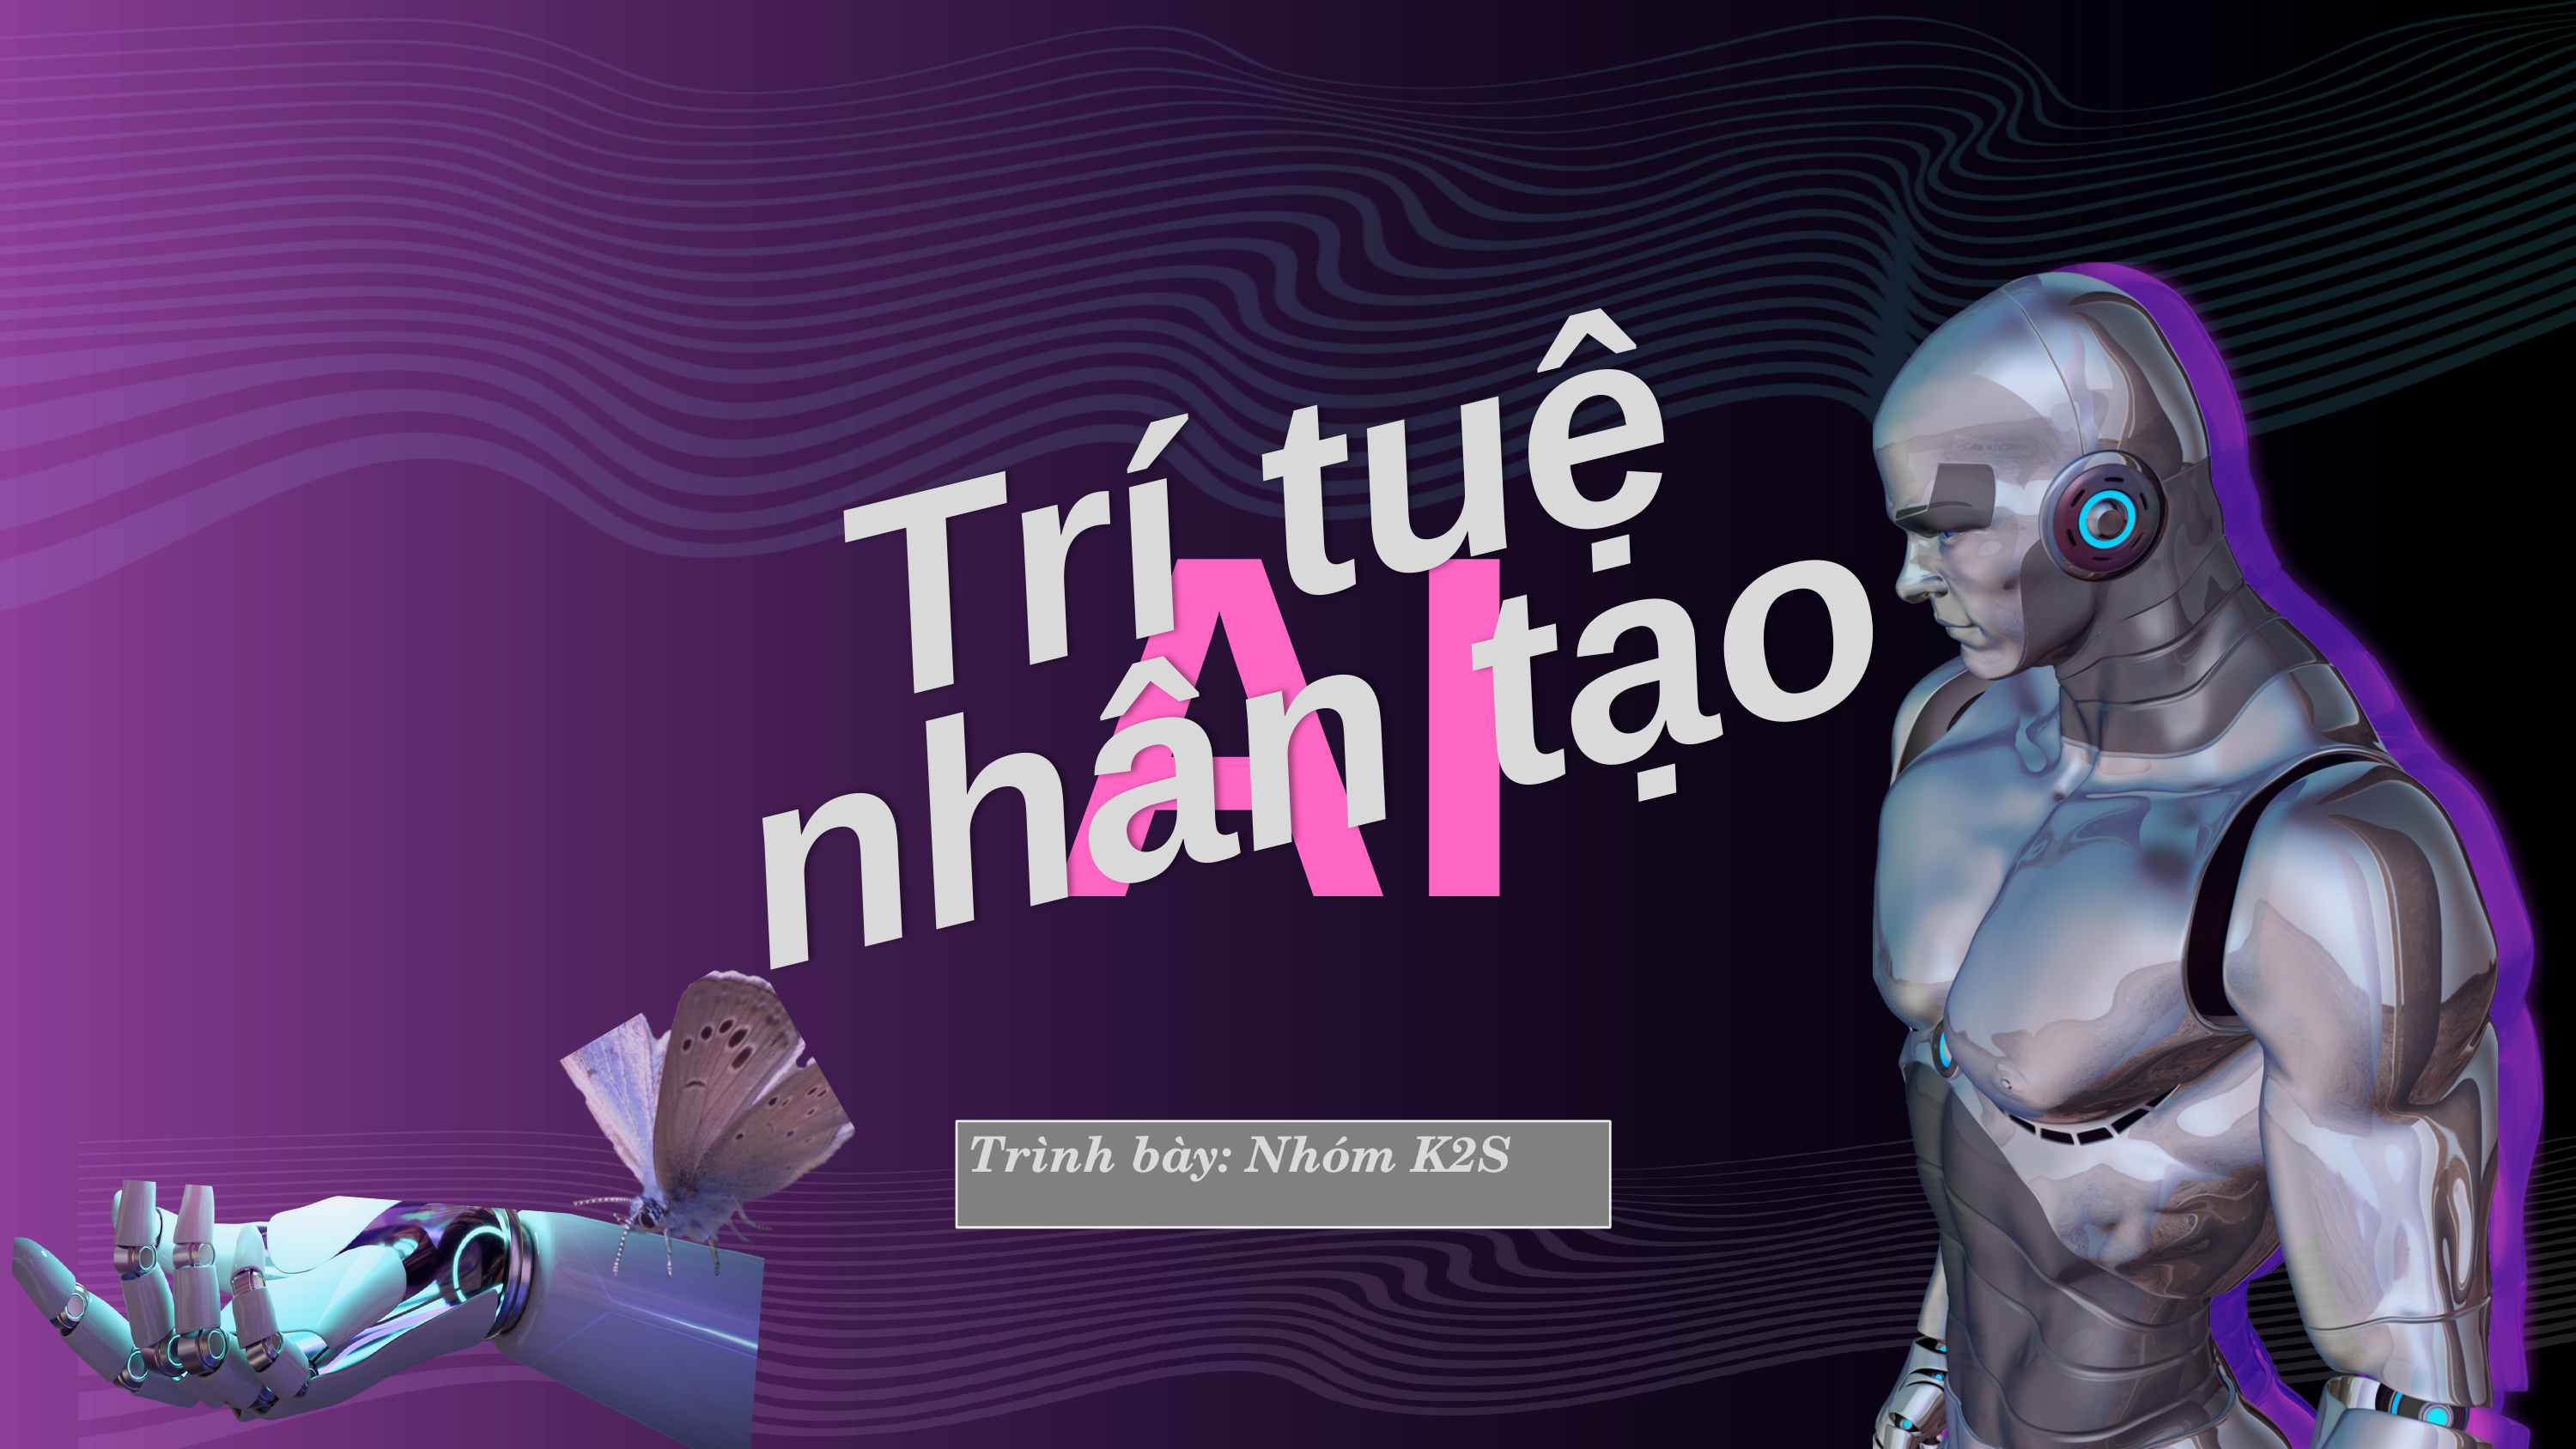

# Trí tuệ nhân tạo
AI

Trình bày: Nhóm K2S